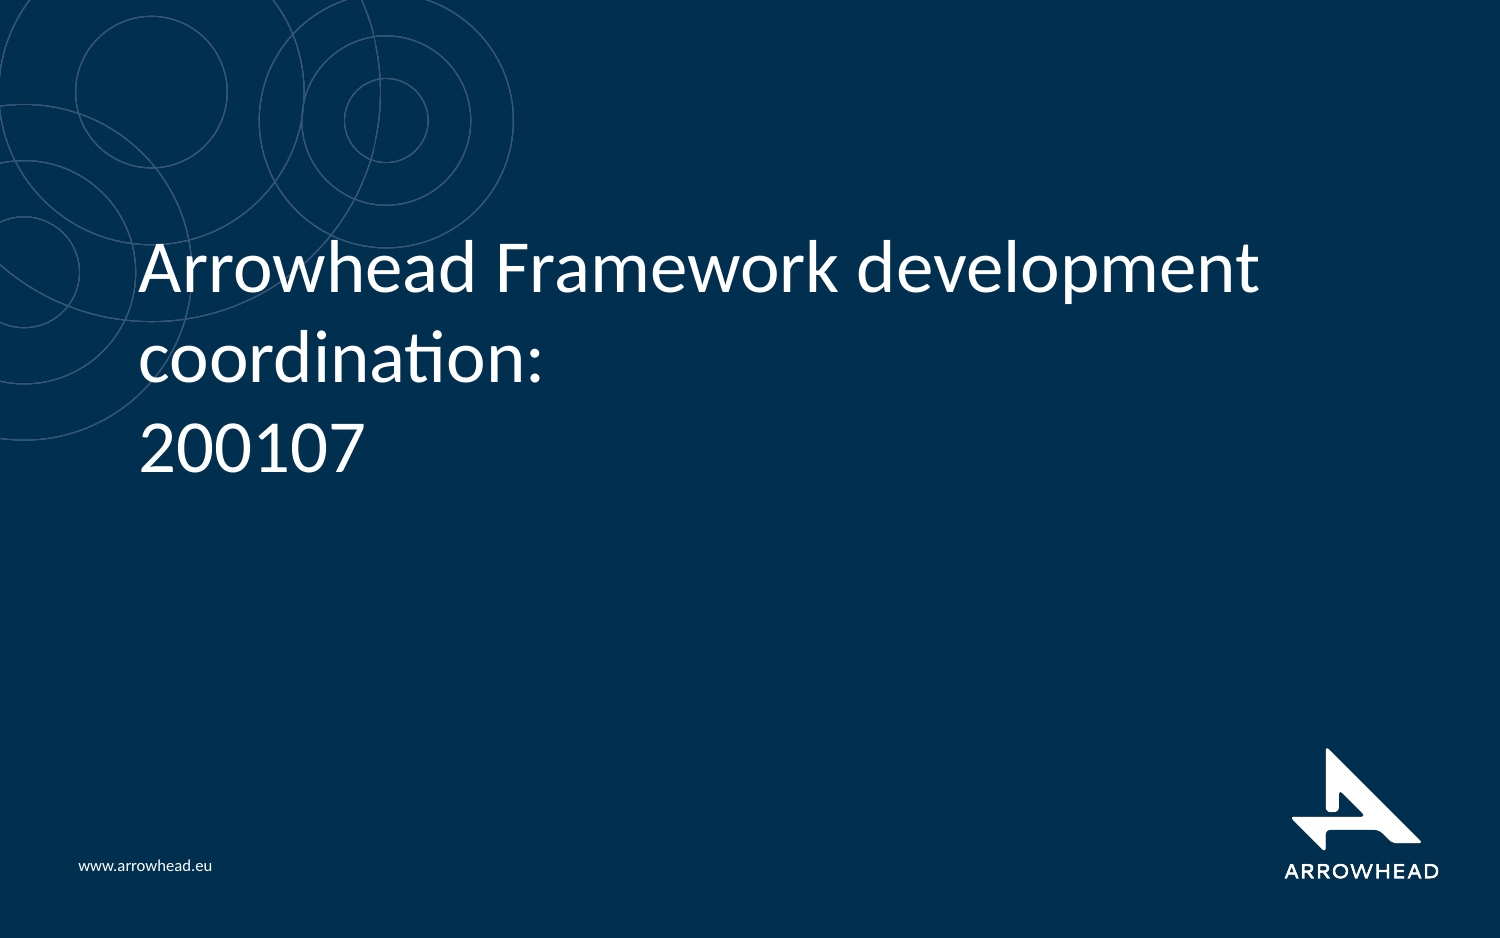

1
# Arrowhead Framework development coordination:
200107